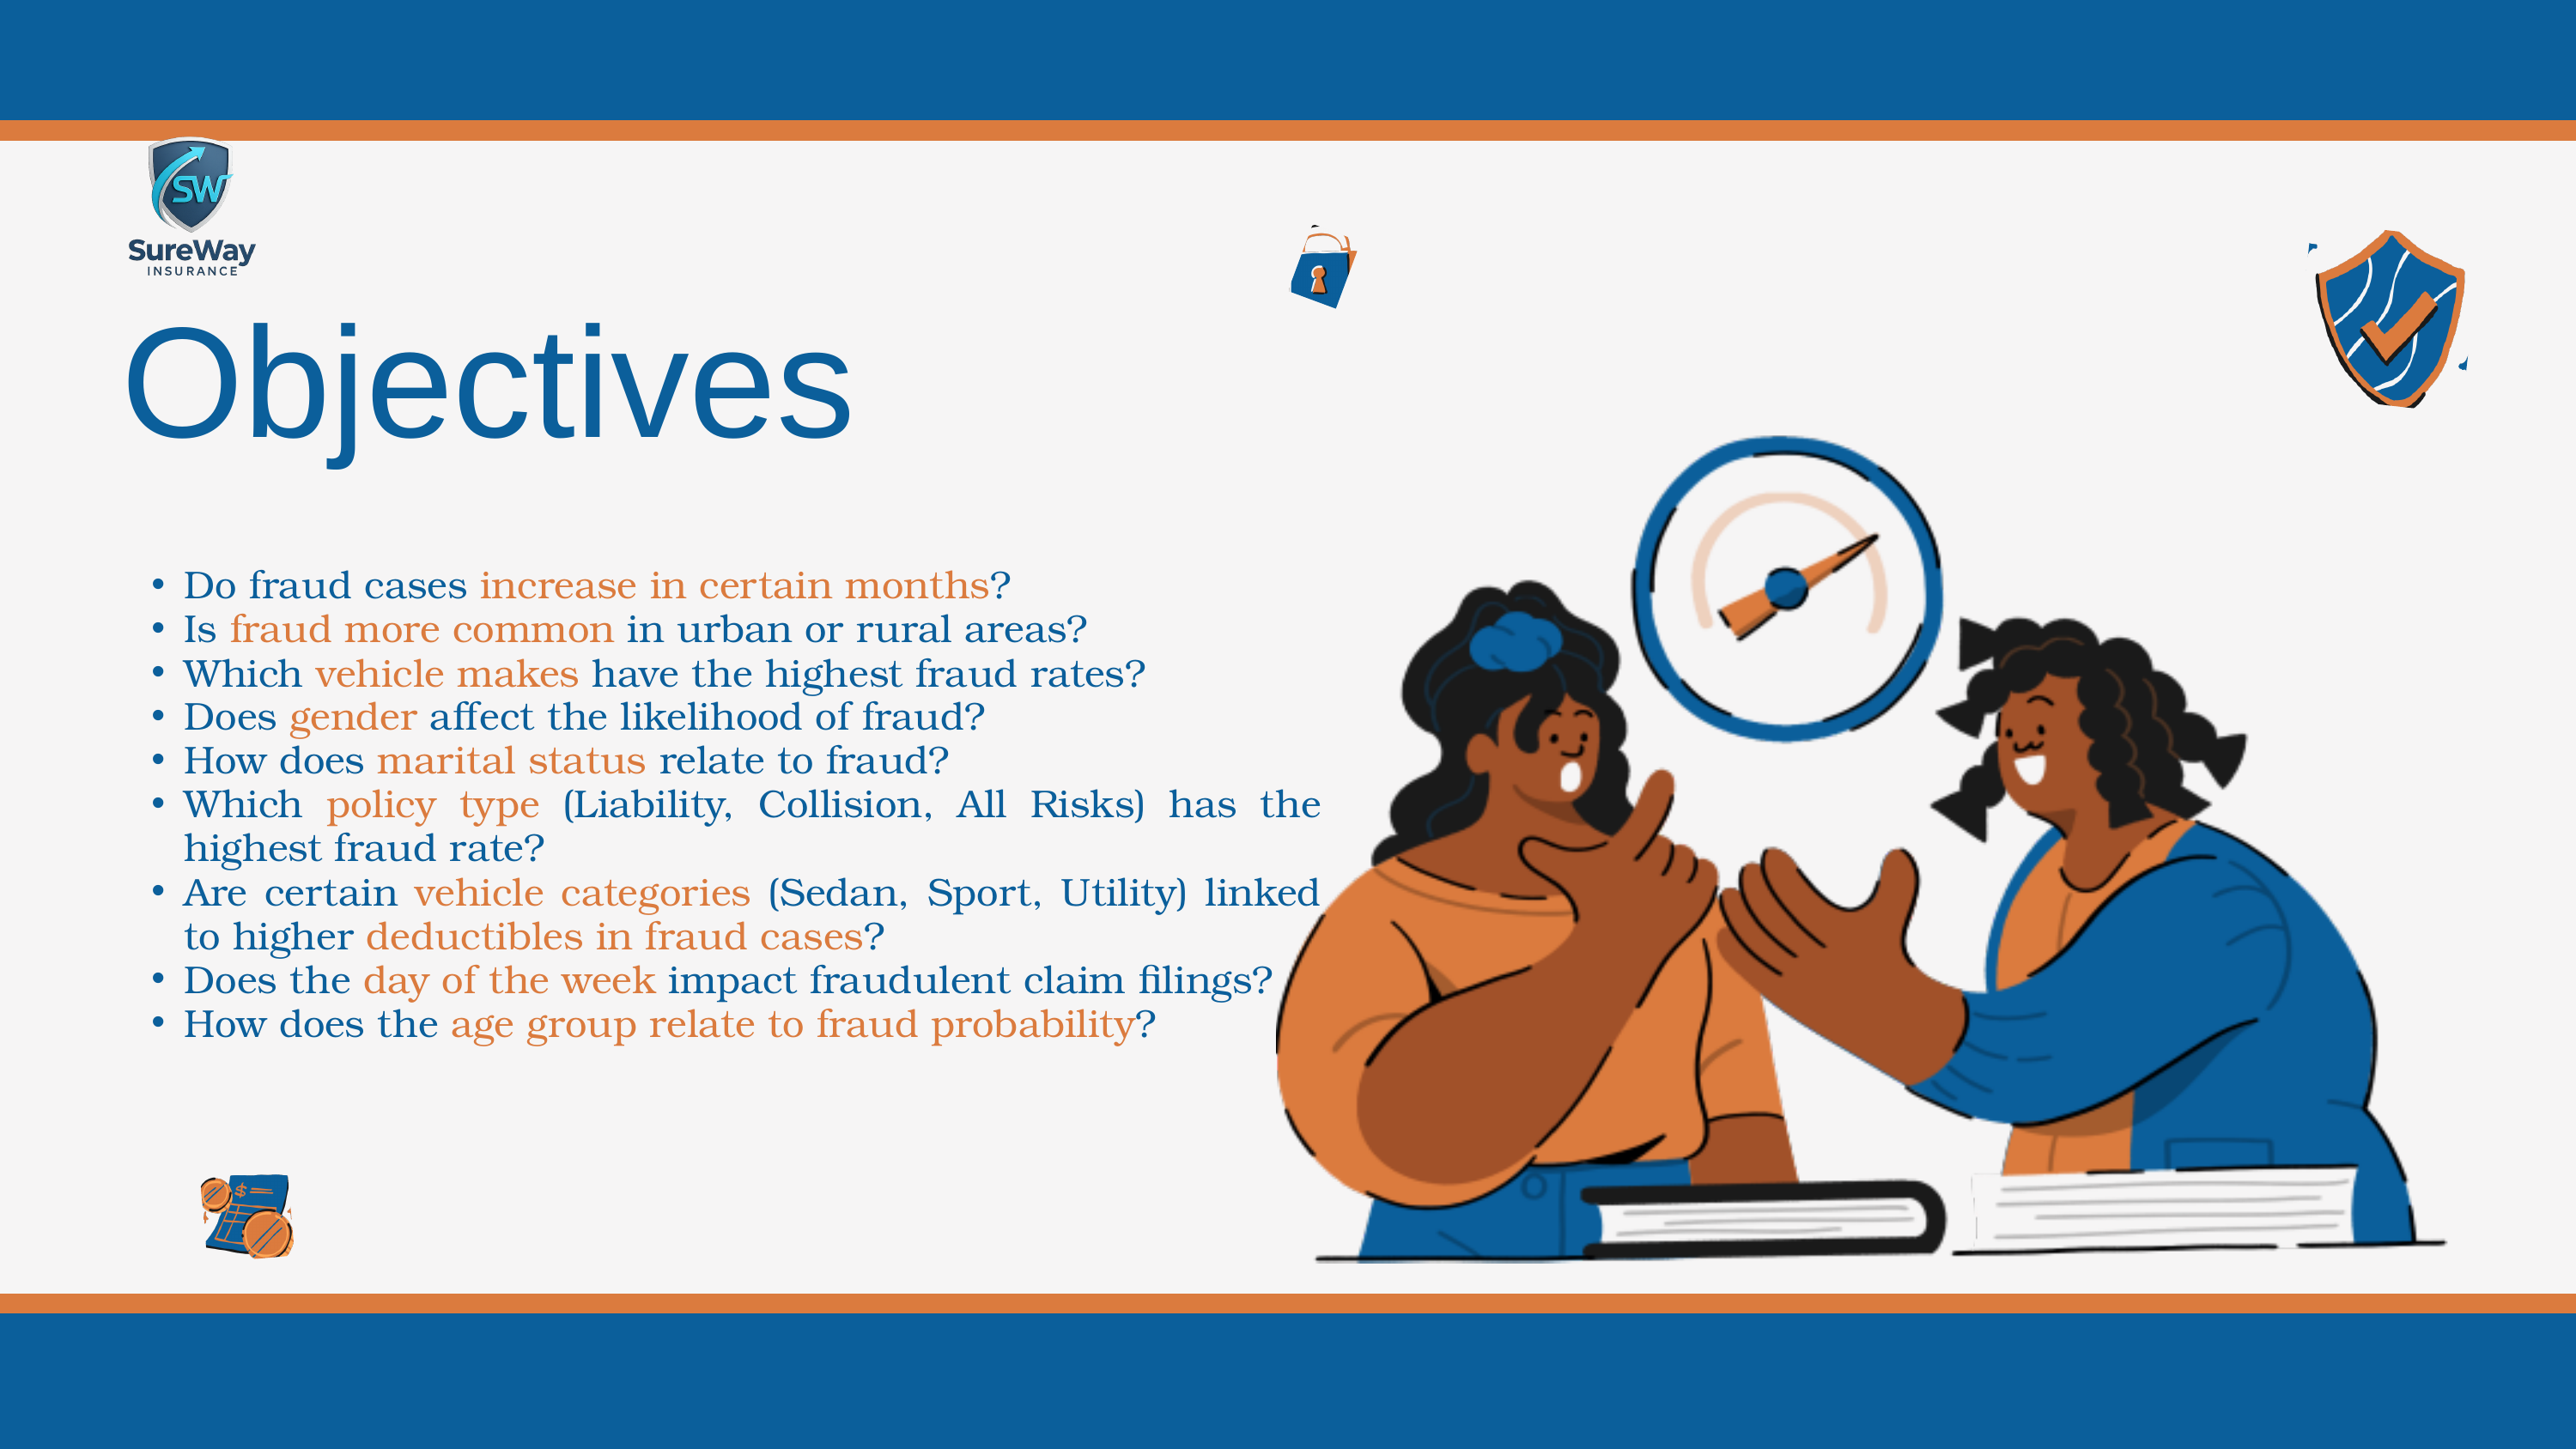

Objectives

Do fraud cases increase in certain months?
Is fraud more common in urban or rural areas?
Which vehicle makes have the highest fraud rates?
Does gender affect the likelihood of fraud?
How does marital status relate to fraud?
Which policy type (Liability, Collision, All Risks) has the highest fraud rate?
Are certain vehicle categories (Sedan, Sport, Utility) linked to higher deductibles in fraud cases?
Does the day of the week impact fraudulent claim filings?
How does the age group relate to fraud probability?